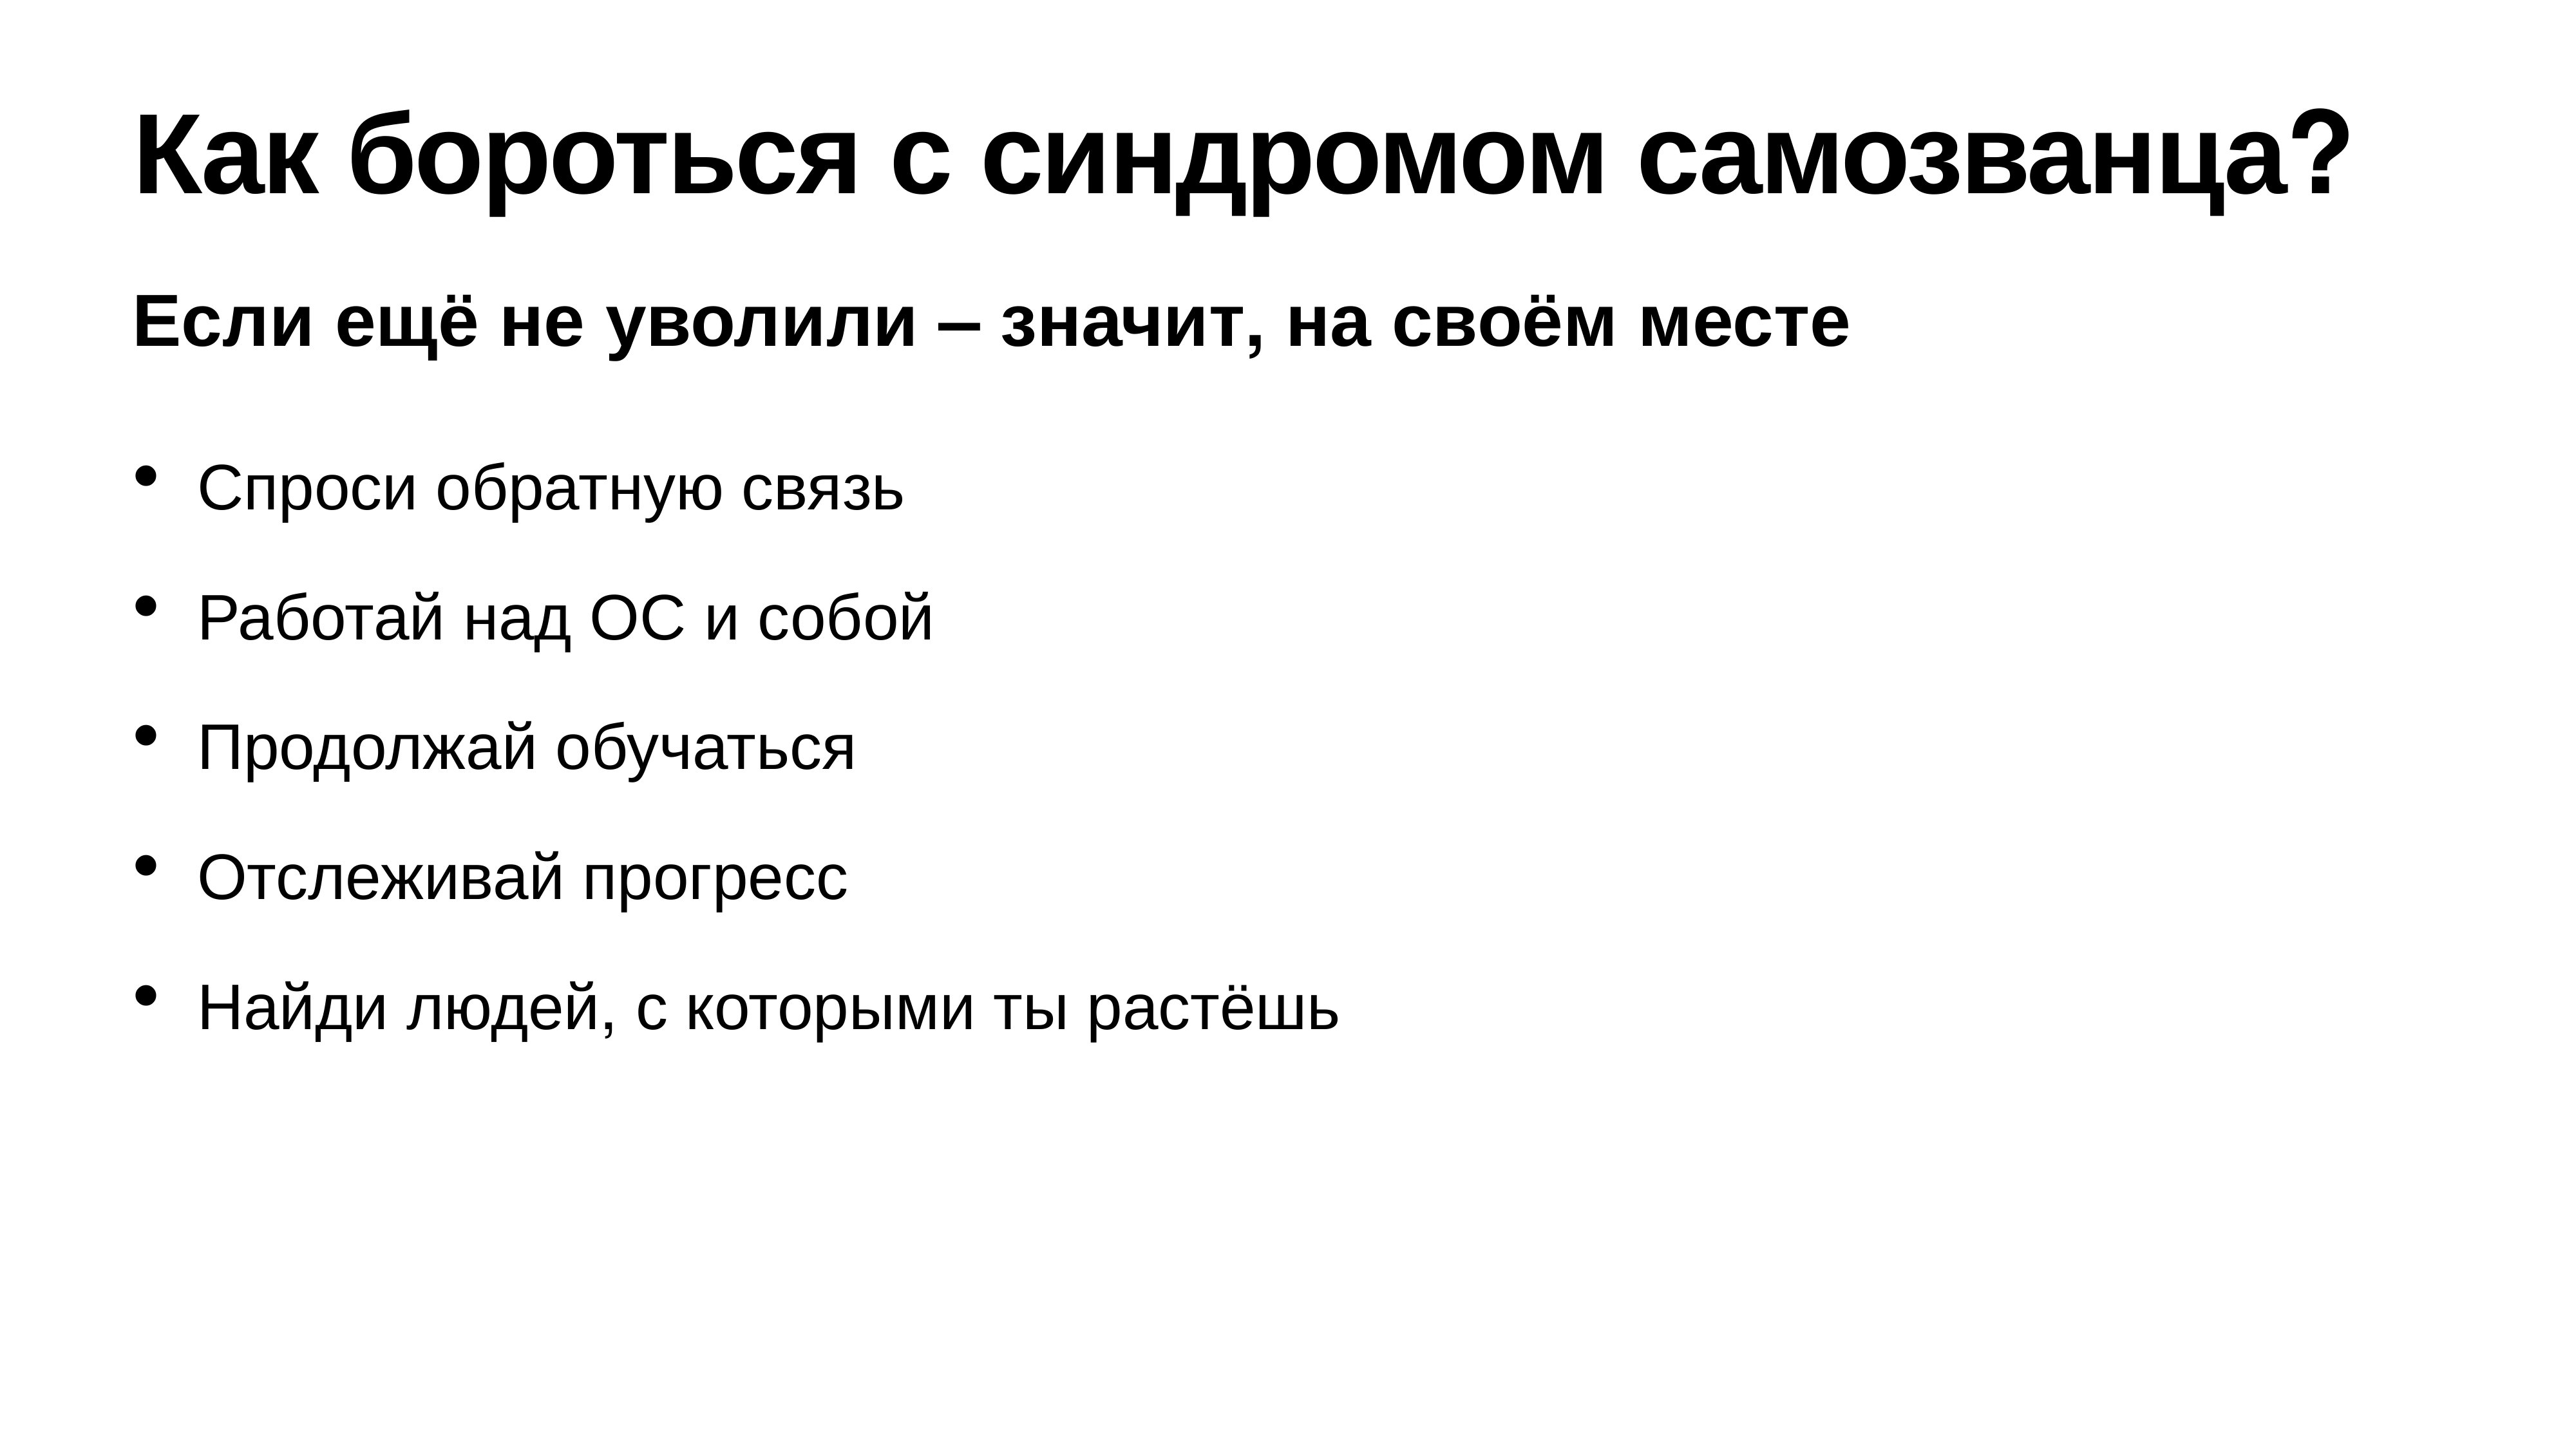

# Как бороться с синдромом самозванца?
Если ещё не уволили – значит, на своём месте
Спроси обратную связь
Работай над ОС и собой
Продолжай обучаться
Отслеживай прогресс
Найди людей, с которыми ты растёшь